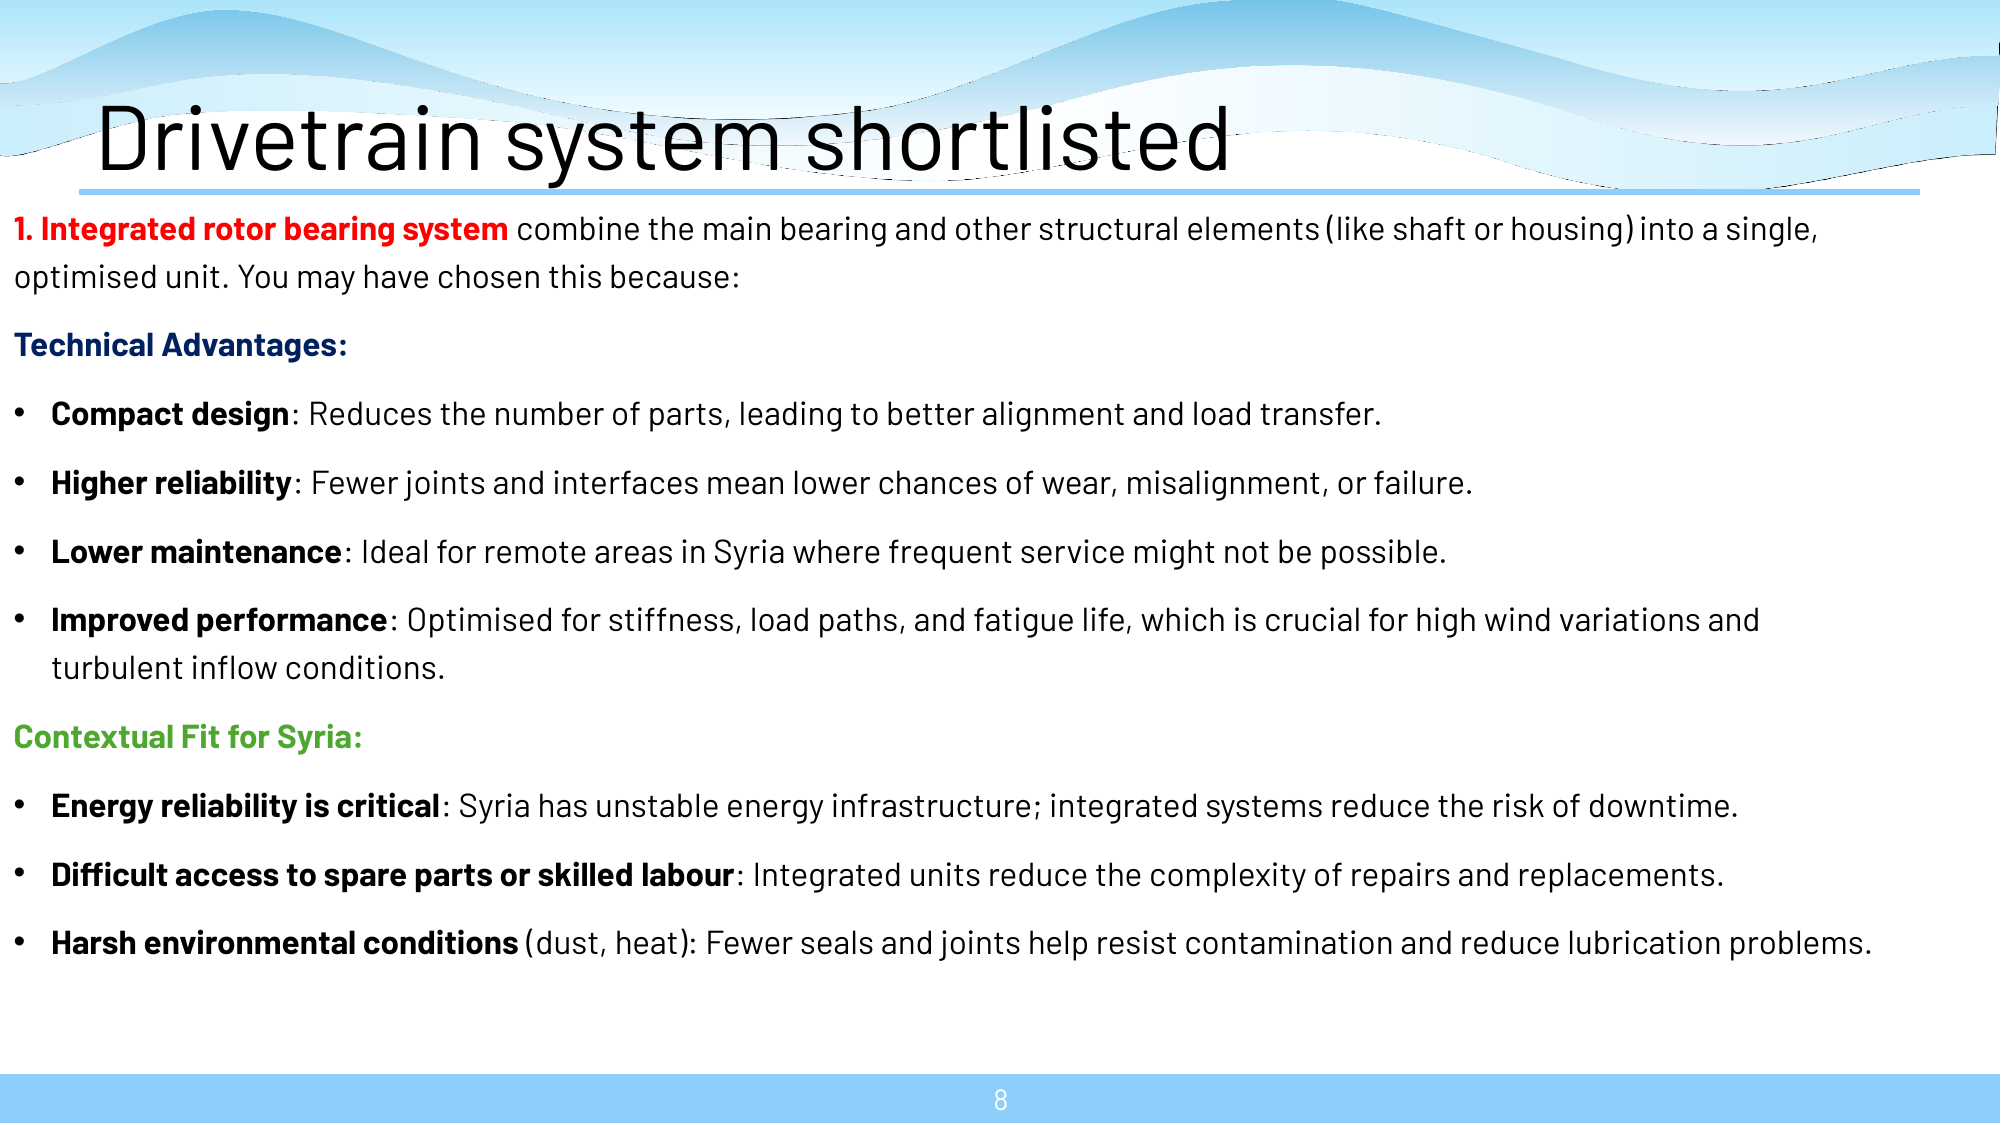

# Drivetrain system shortlisted
1. Integrated rotor bearing system combine the main bearing and other structural elements (like shaft or housing) into a single, optimised unit. You may have chosen this because:
Technical Advantages:
Compact design: Reduces the number of parts, leading to better alignment and load transfer.
Higher reliability: Fewer joints and interfaces mean lower chances of wear, misalignment, or failure.
Lower maintenance: Ideal for remote areas in Syria where frequent service might not be possible.
Improved performance: Optimised for stiffness, load paths, and fatigue life, which is crucial for high wind variations and turbulent inflow conditions.
Contextual Fit for Syria:
Energy reliability is critical: Syria has unstable energy infrastructure; integrated systems reduce the risk of downtime.
Difficult access to spare parts or skilled labour: Integrated units reduce the complexity of repairs and replacements.
Harsh environmental conditions (dust, heat): Fewer seals and joints help resist contamination and reduce lubrication problems.

8